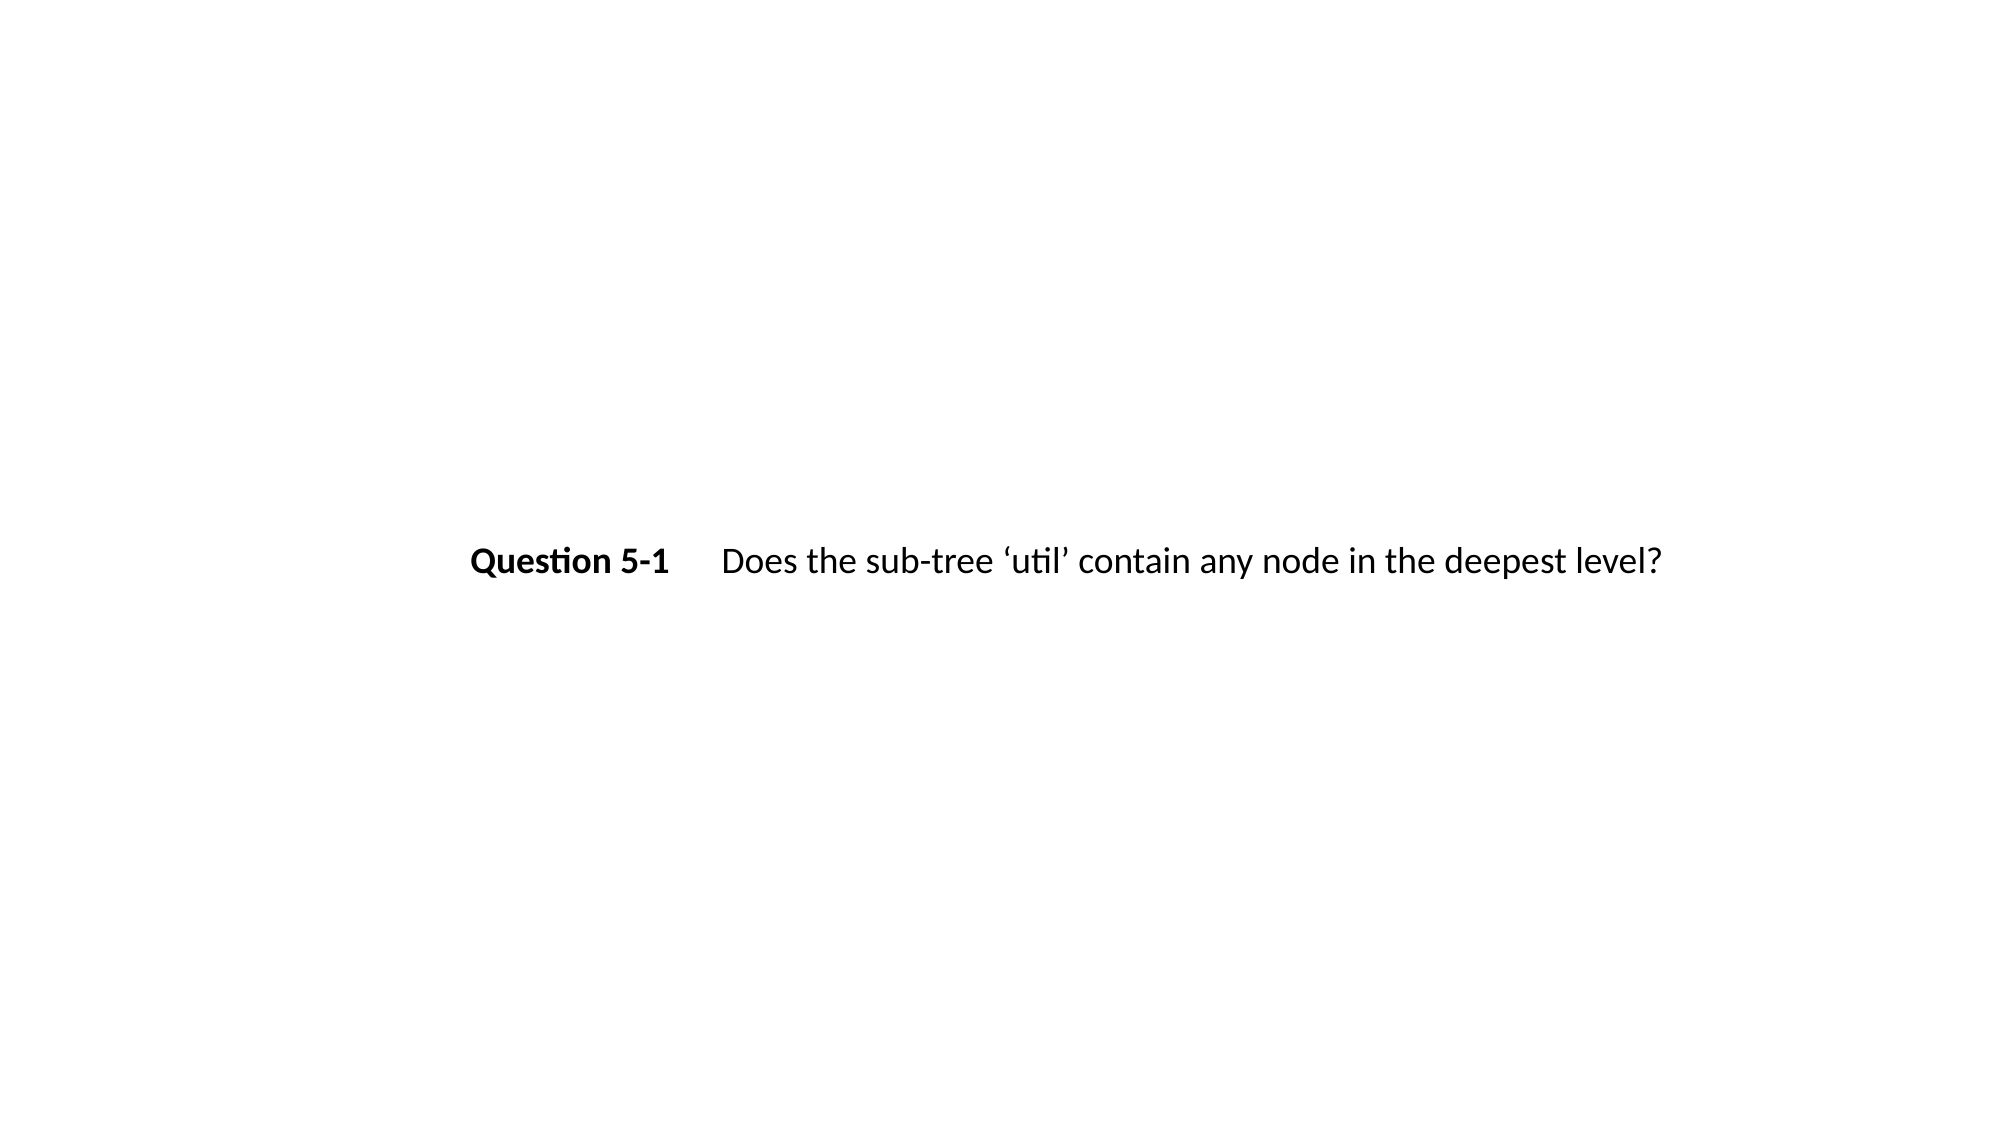

#

Question 5-1
Does the sub-tree ‘util’ contain any node in the deepest level?